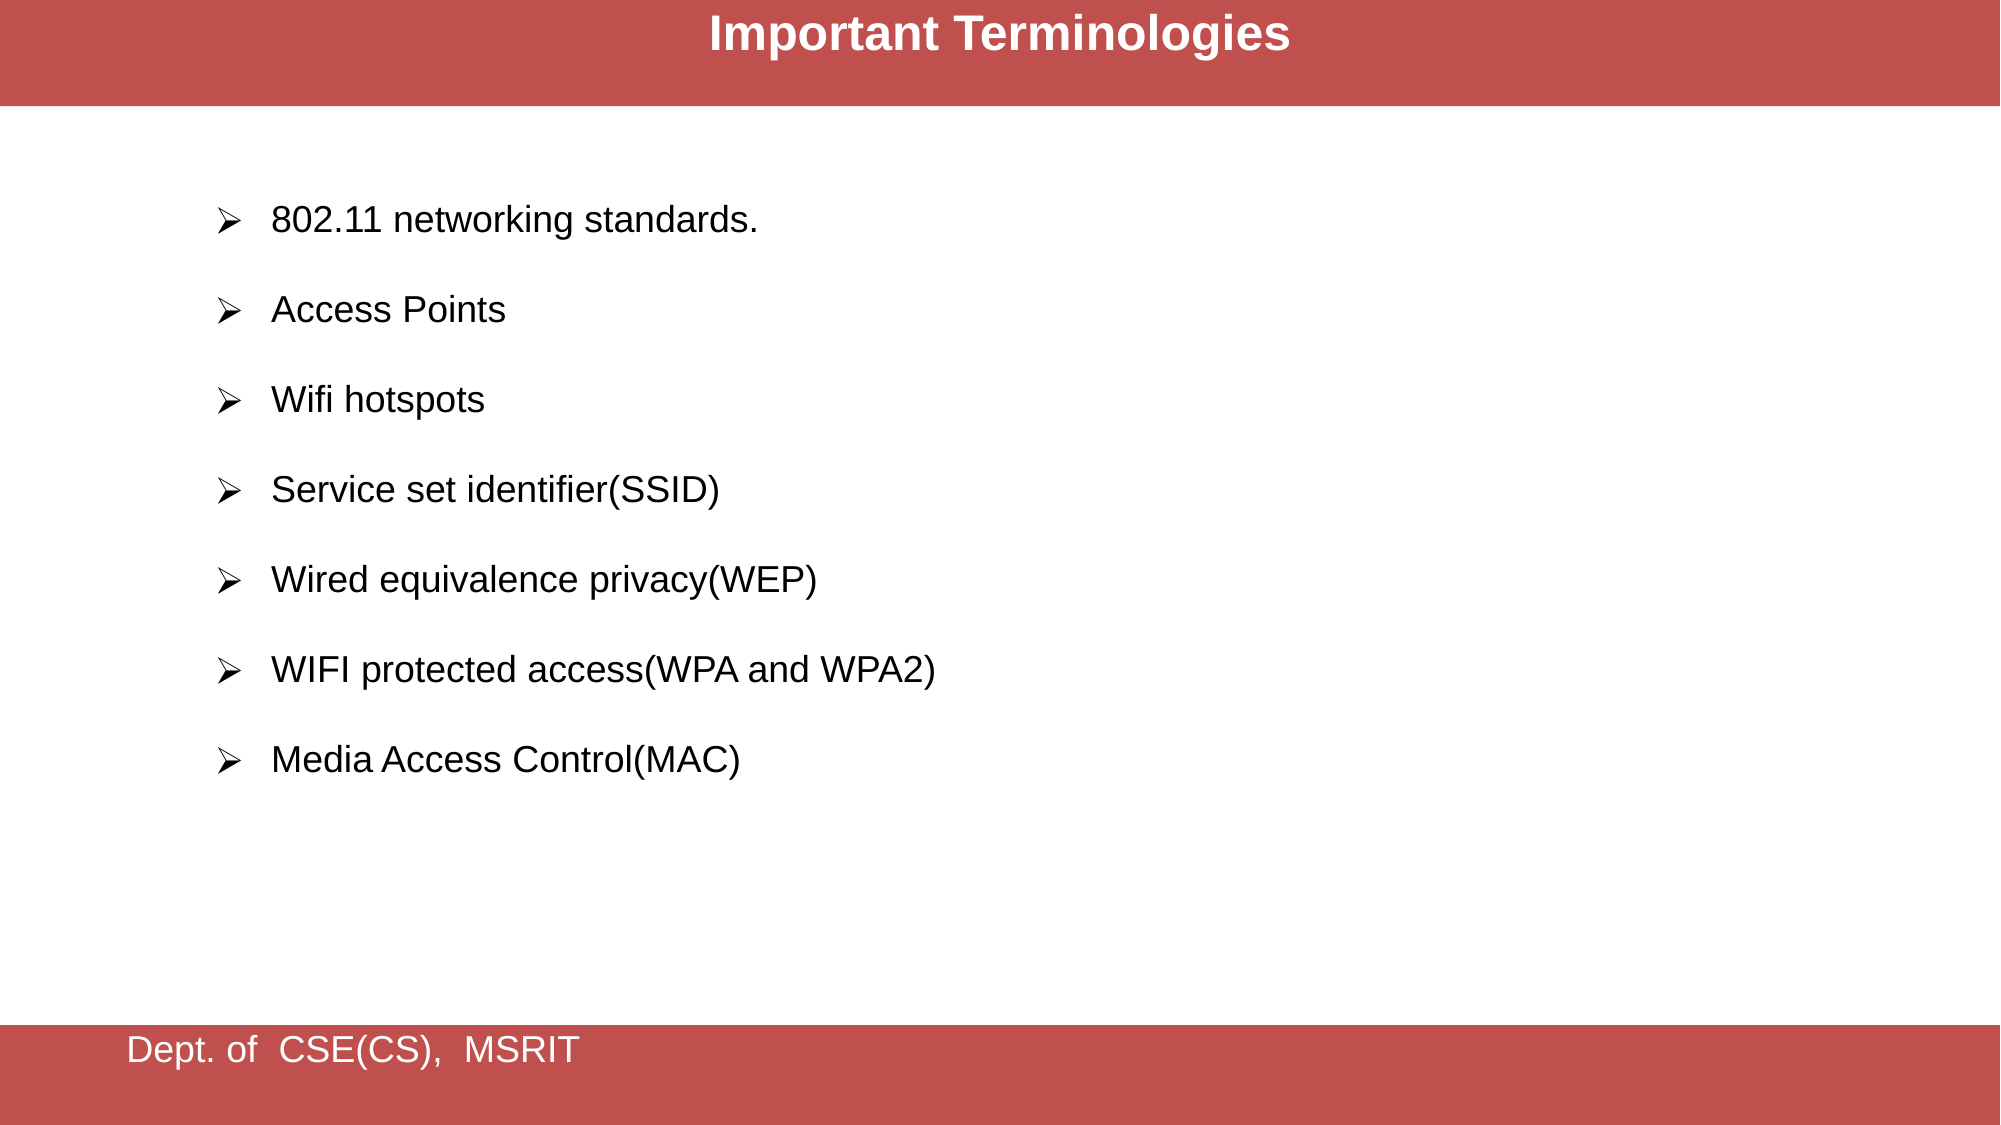

Important Terminologies

802.11 networking standards.

Access Points

Wifi hotspots

Service set identifier(SSID)

Wired equivalence privacy(WEP)

WIFI protected access(WPA and WPA2)

Media Access Control(MAC)

Dept. of  CSE(CS),  MSRIT